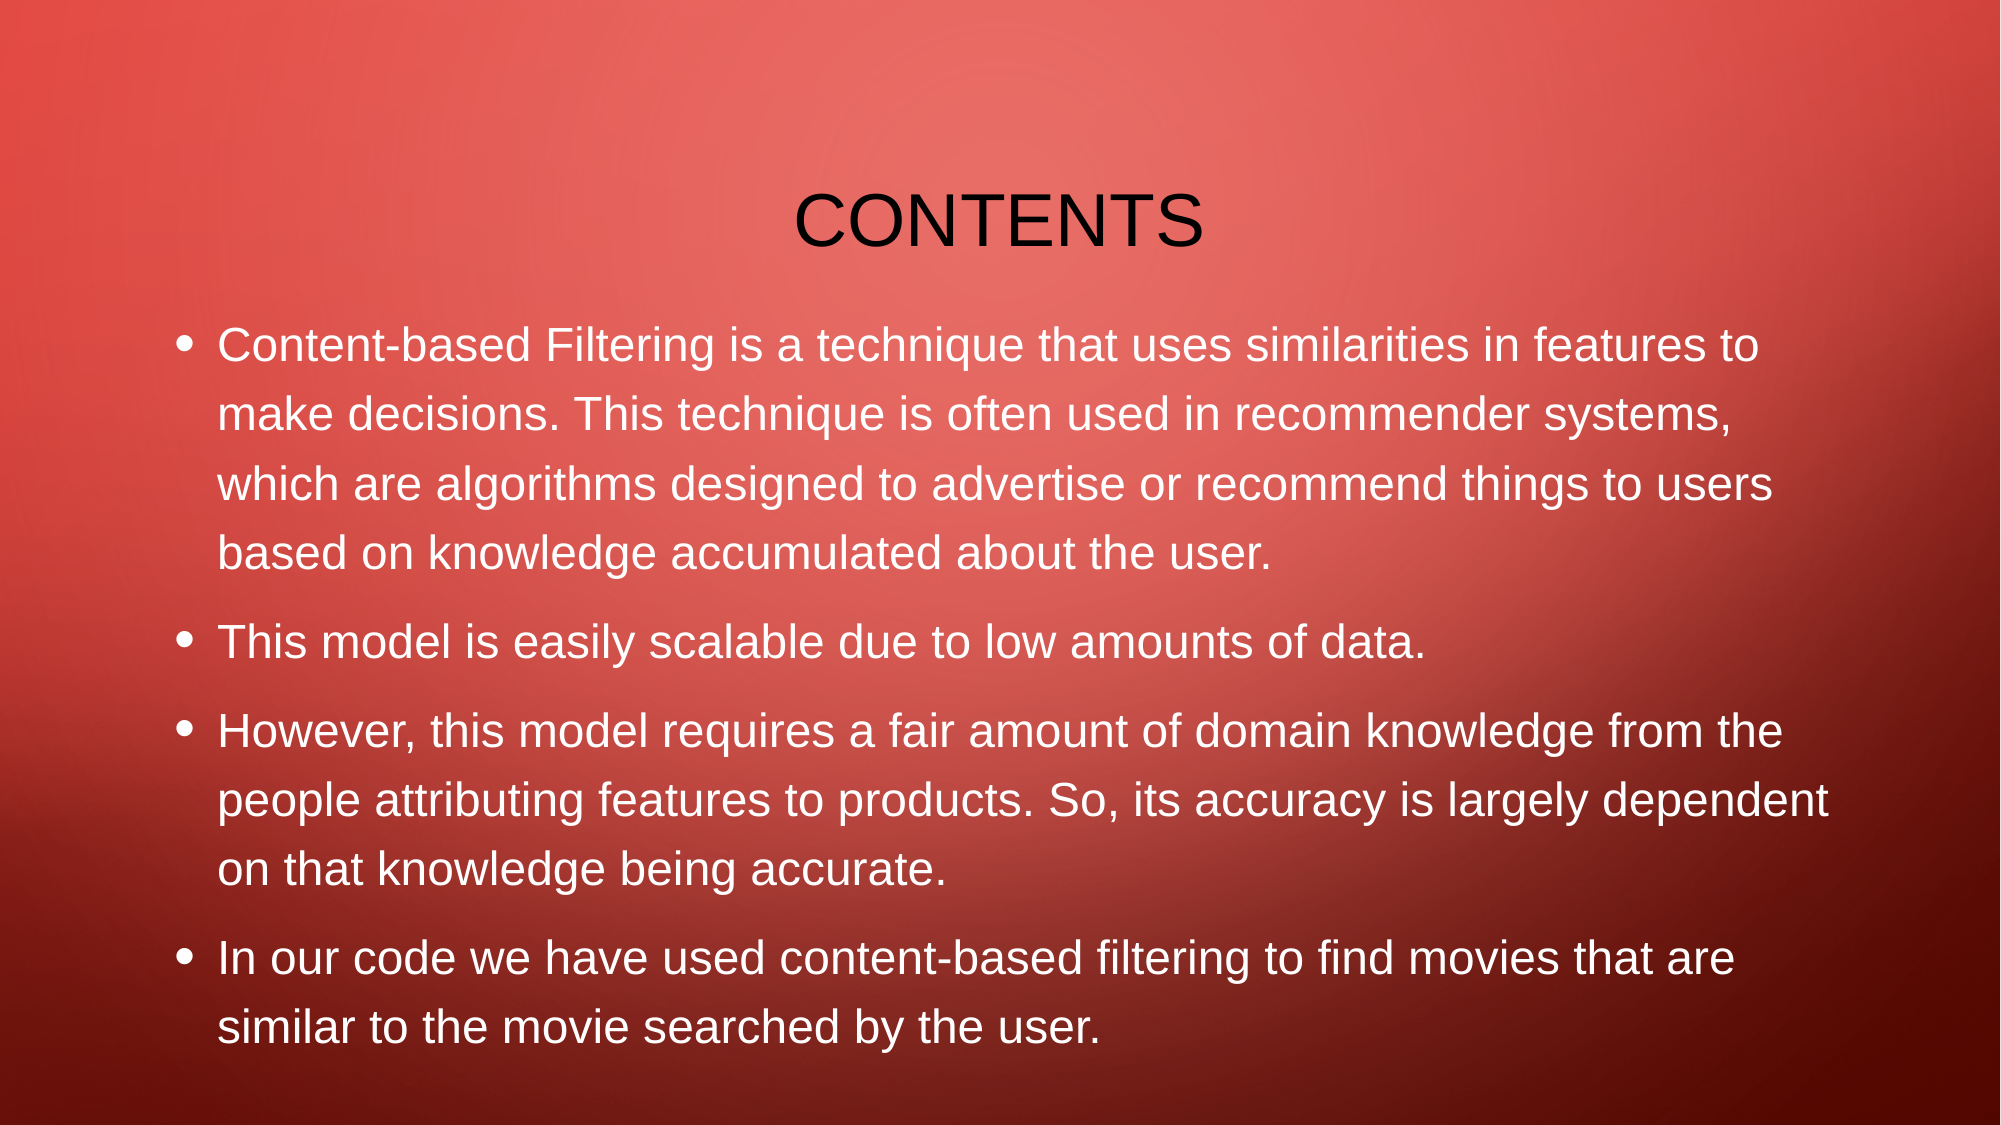

Contents
Content-based Filtering is a technique that uses similarities in features to make decisions. This technique is often used in recommender systems, which are algorithms designed to advertise or recommend things to users based on knowledge accumulated about the user.
This model is easily scalable due to low amounts of data.
However, this model requires a fair amount of domain knowledge from the people attributing features to products. So, its accuracy is largely dependent on that knowledge being accurate.
In our code we have used content-based filtering to find movies that are similar to the movie searched by the user.